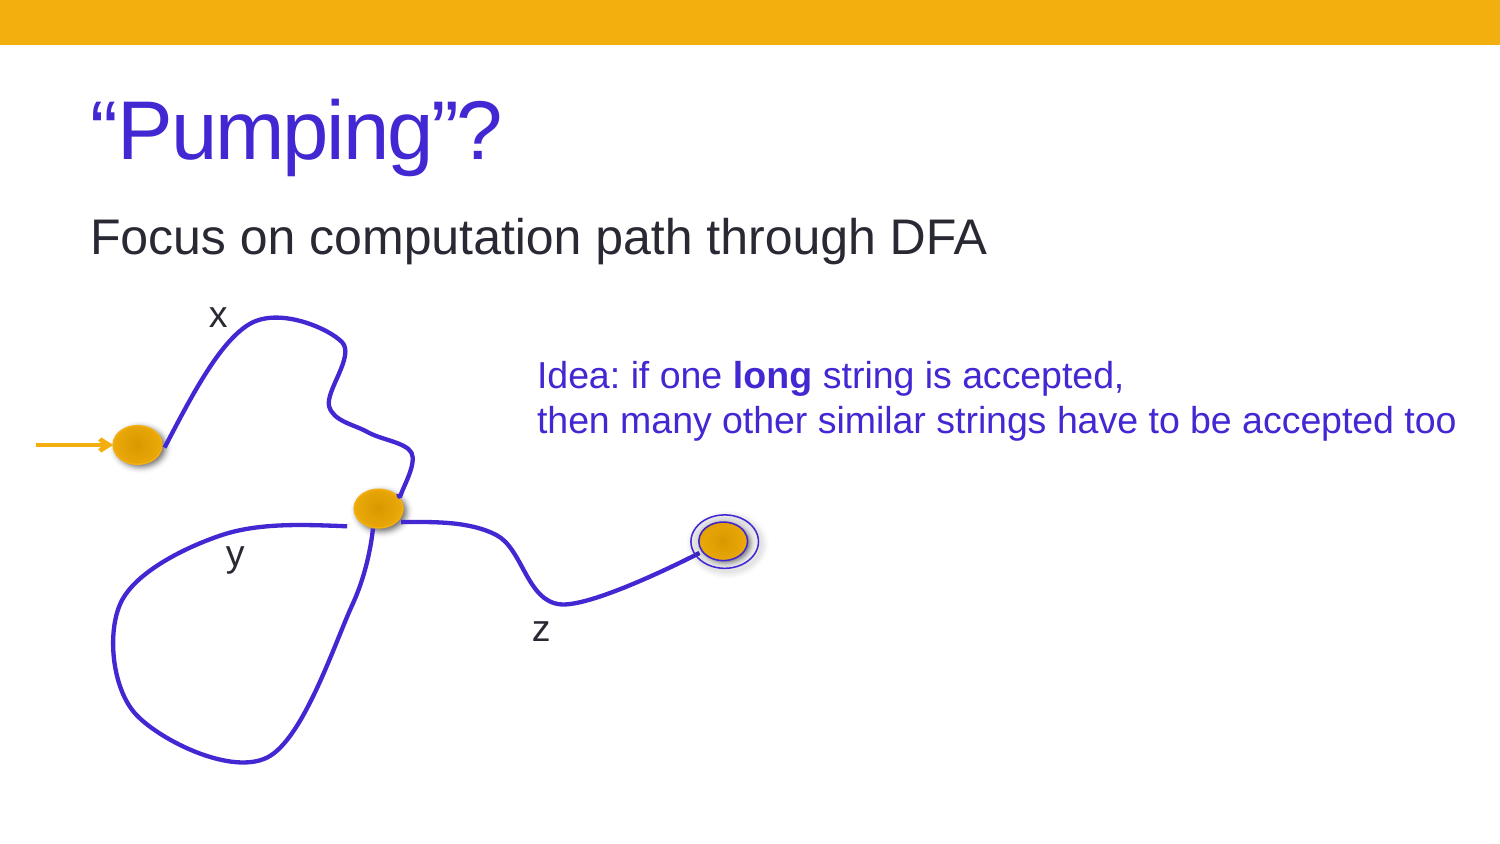

# “Pumping”?
Focus on computation path through DFA
x

Idea: if one long string is accepted,
then many other similar strings have to be accepted too

y

z